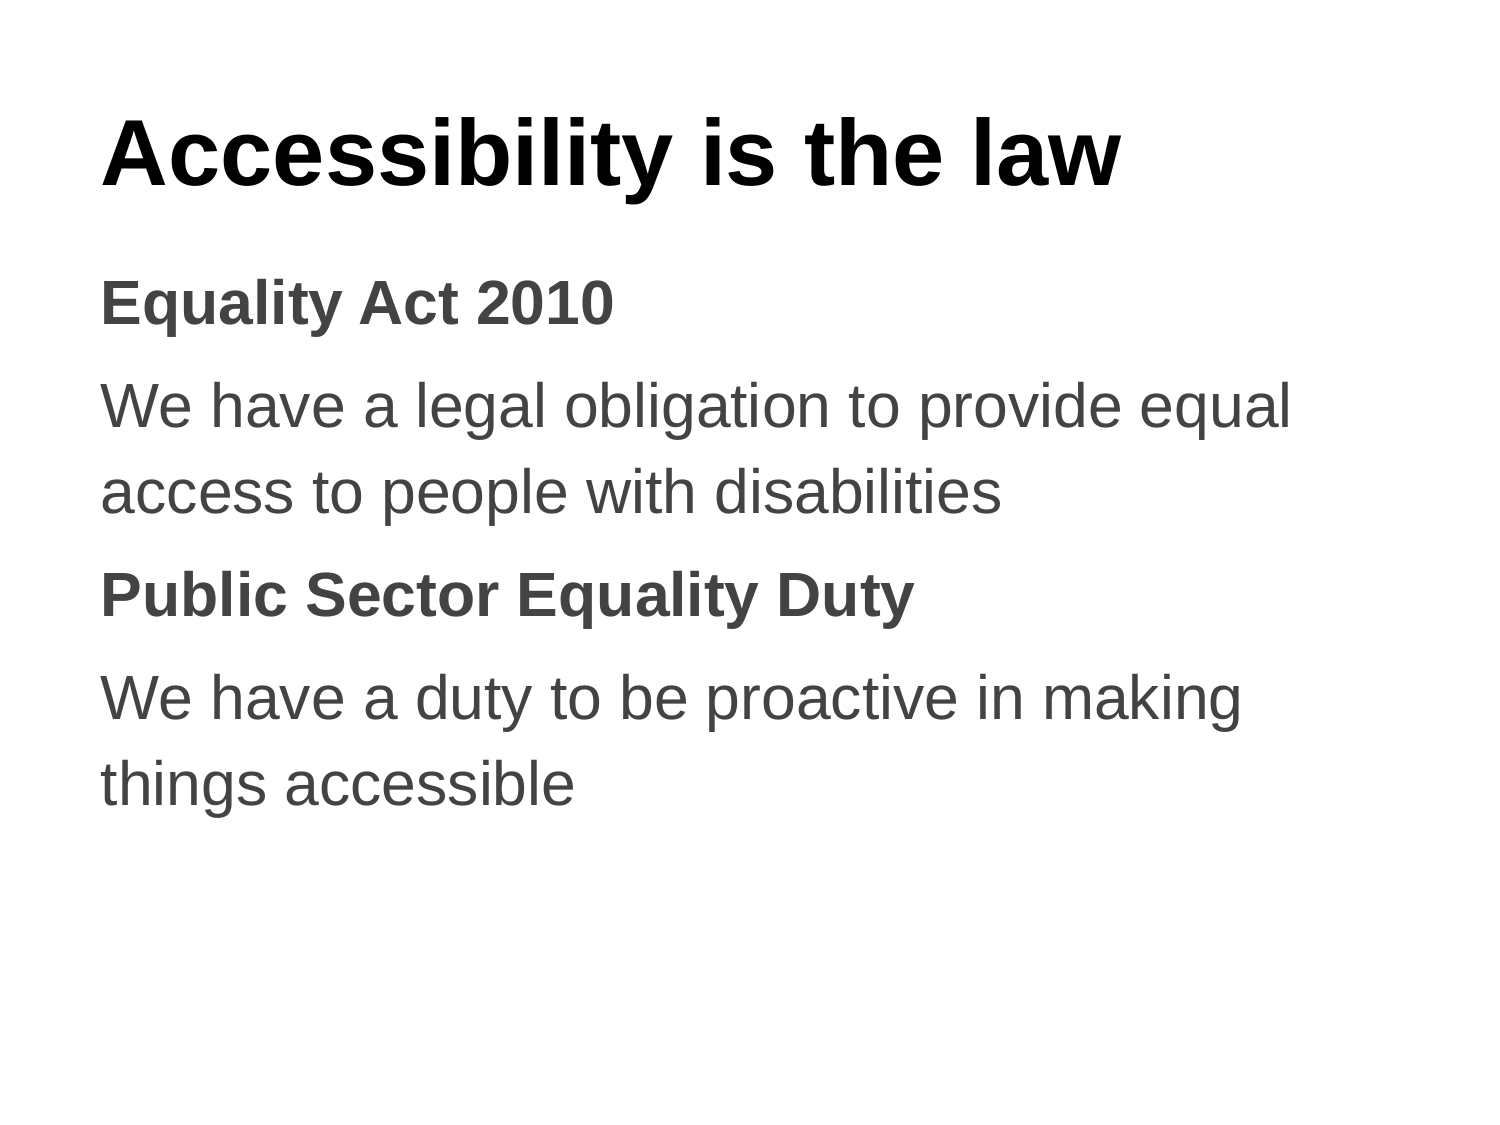

# Accessibility is the law
Equality Act 2010
We have a legal obligation to provide equal access to people with disabilities
Public Sector Equality Duty
We have a duty to be proactive in making things accessible